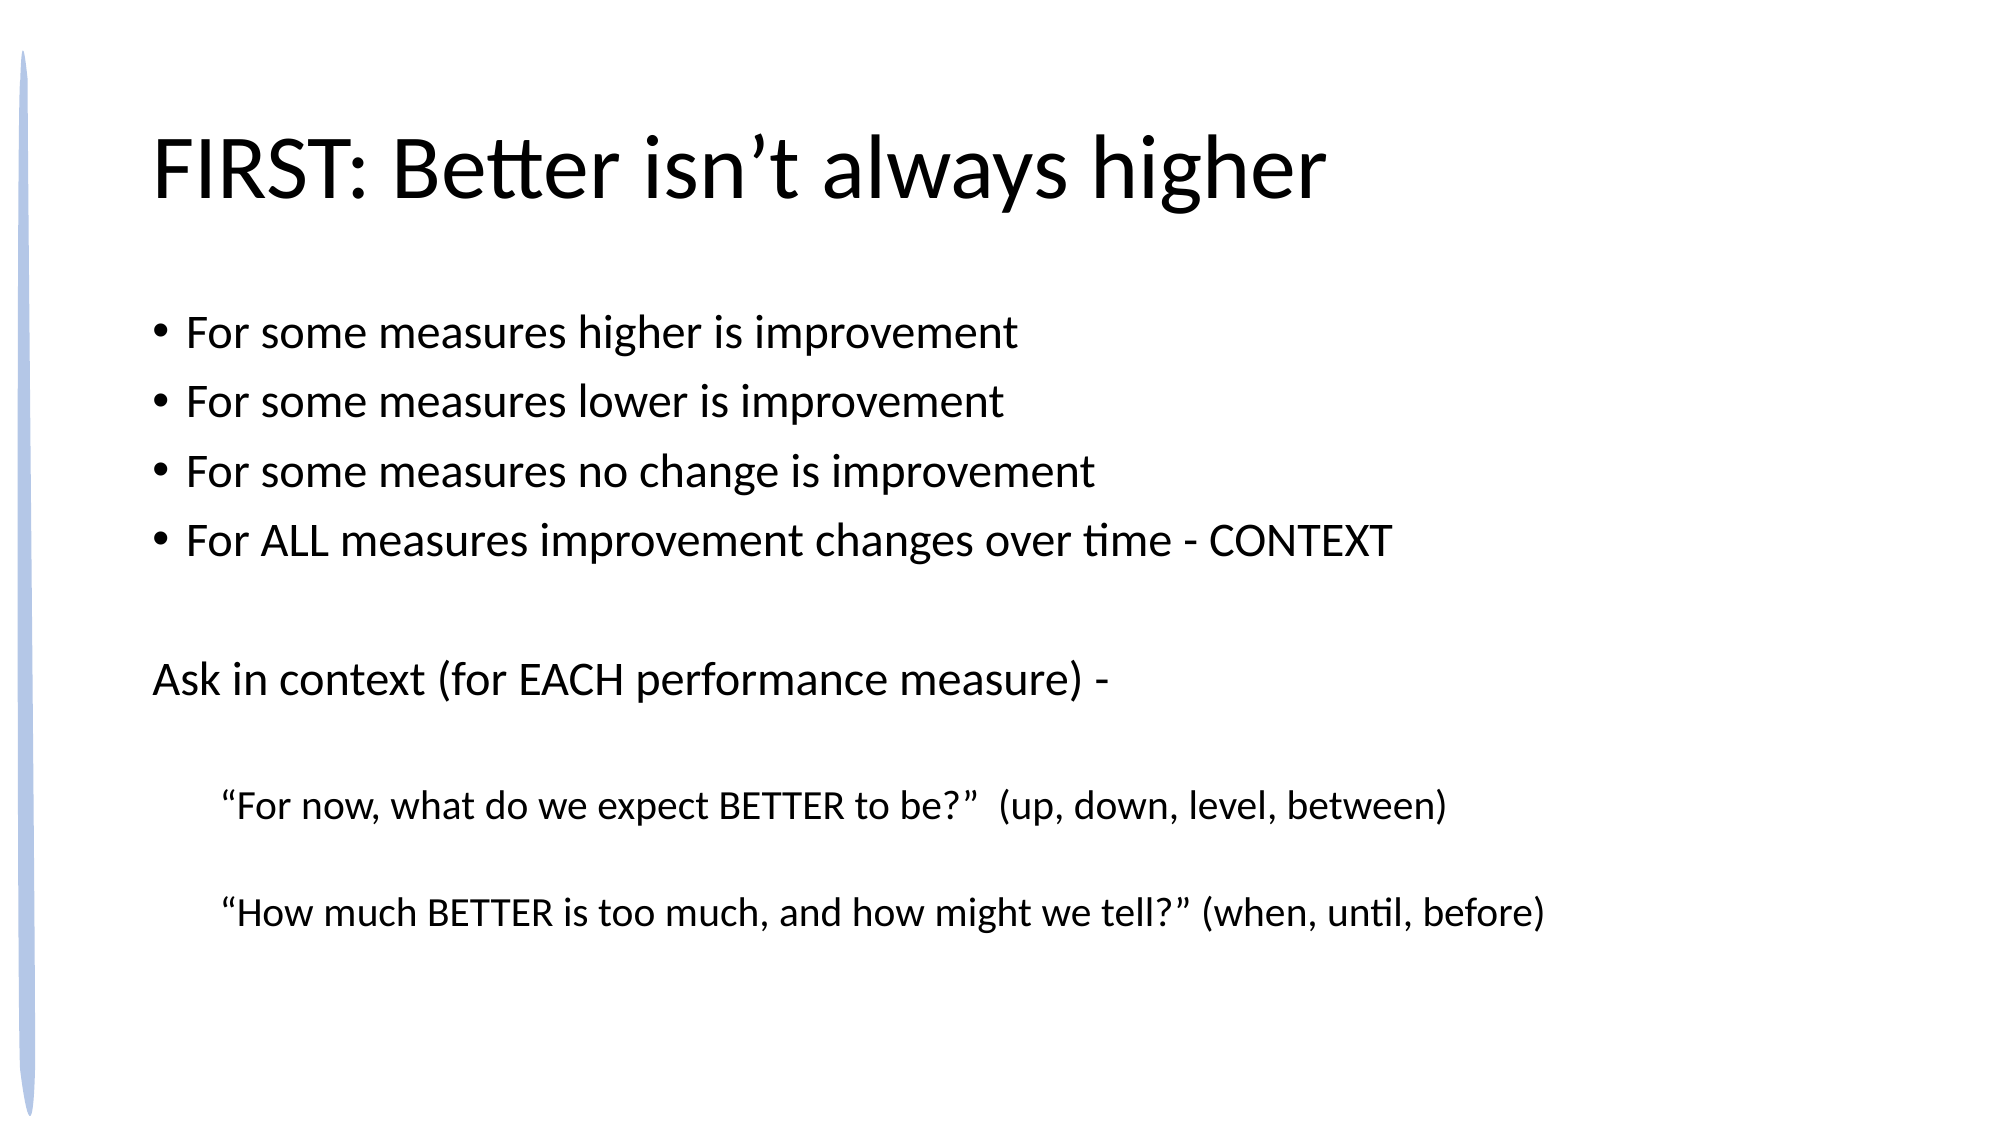

# FIRST: Better isn’t always higher
For some measures higher is improvement
For some measures lower is improvement
For some measures no change is improvement
For ALL measures improvement changes over time - CONTEXT

Ask in context (for EACH performance measure) -

“For now, what do we expect BETTER to be?”  (up, down, level, between)

“How much BETTER is too much, and how might we tell?” (when, until, before)